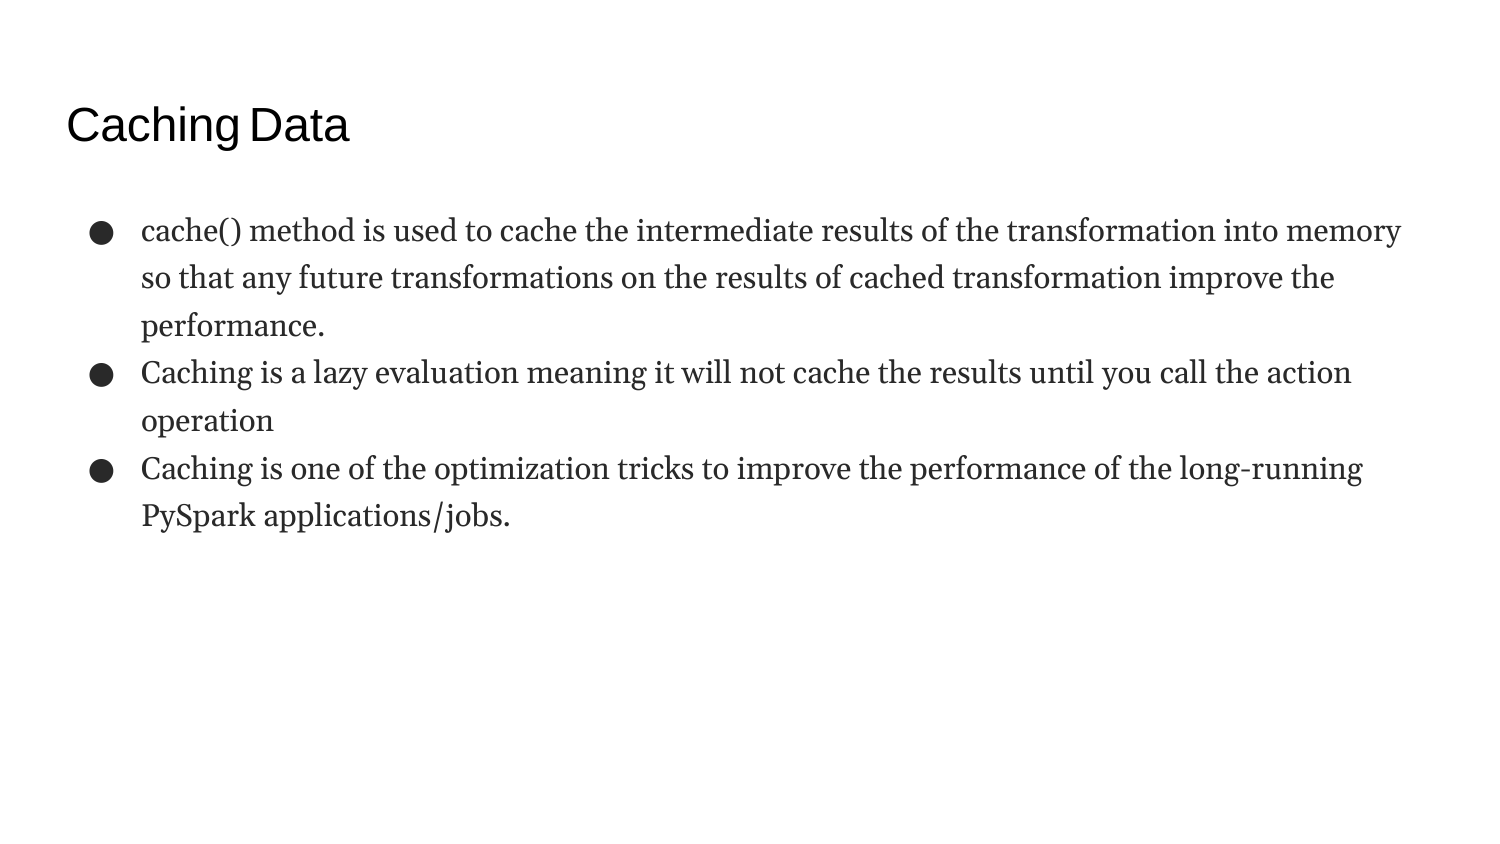

# Caching Data
cache() method is used to cache the intermediate results of the transformation into memory so that any future transformations on the results of cached transformation improve the performance.
Caching is a lazy evaluation meaning it will not cache the results until you call the action operation
Caching is one of the optimization tricks to improve the performance of the long-running PySpark applications/jobs.